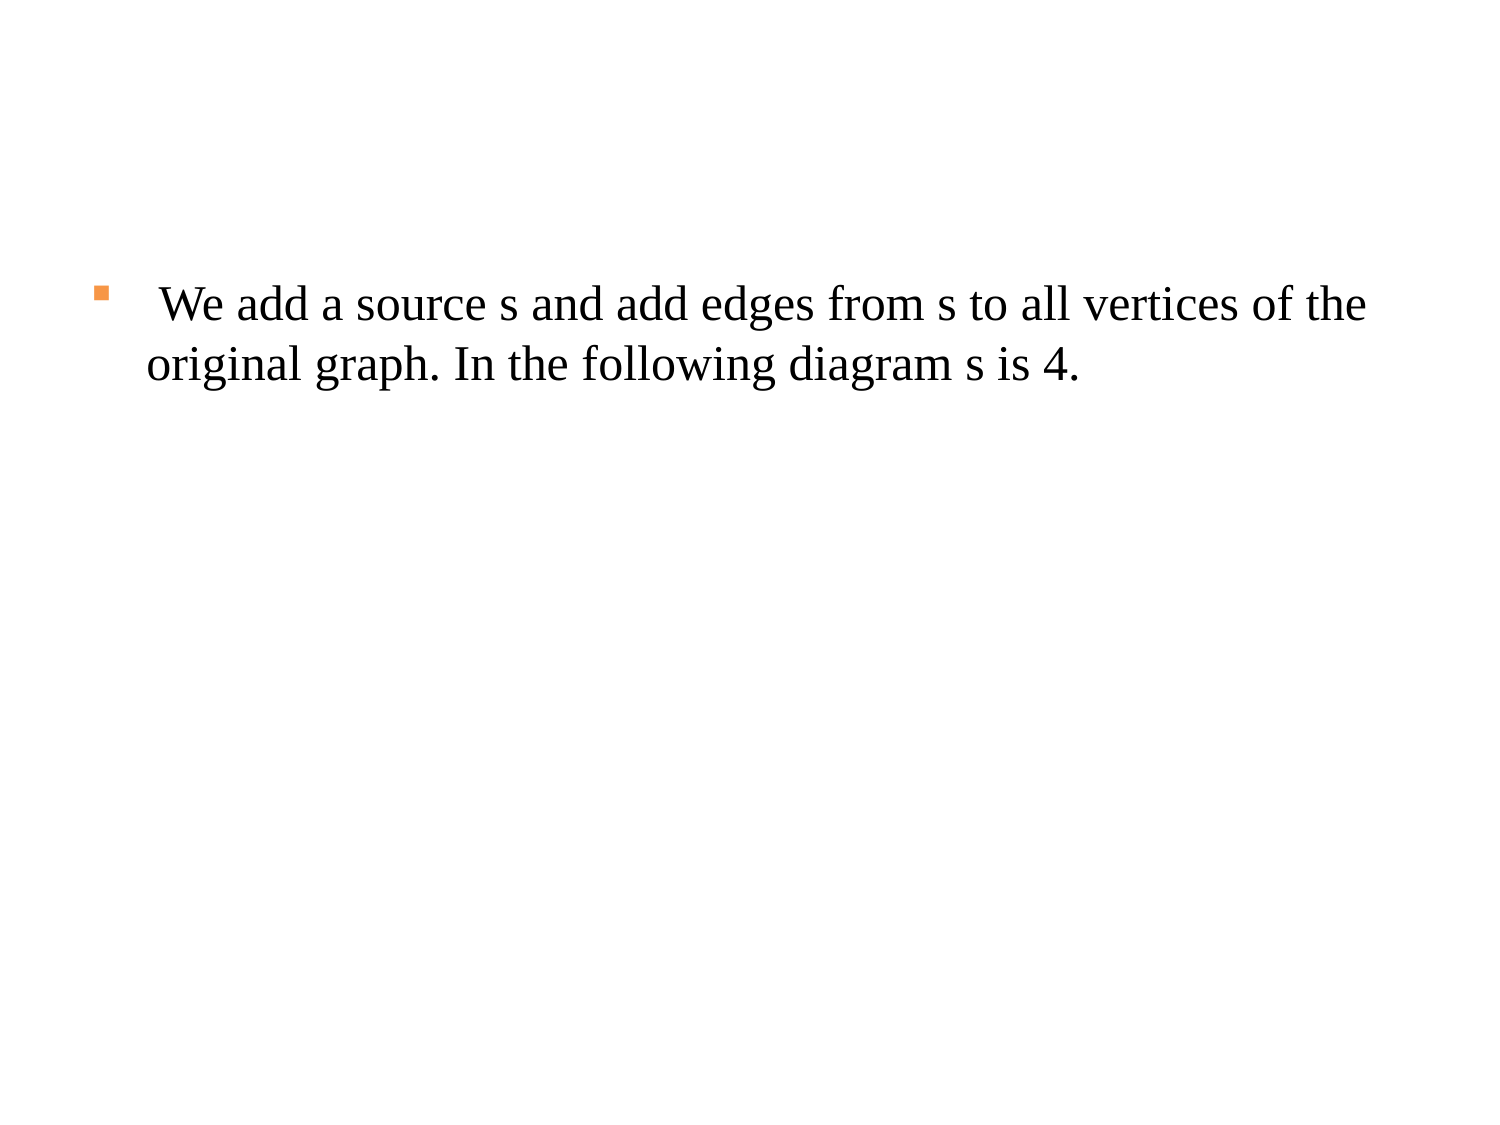

#
 We add a source s and add edges from s to all vertices of the original graph. In the following diagram s is 4.